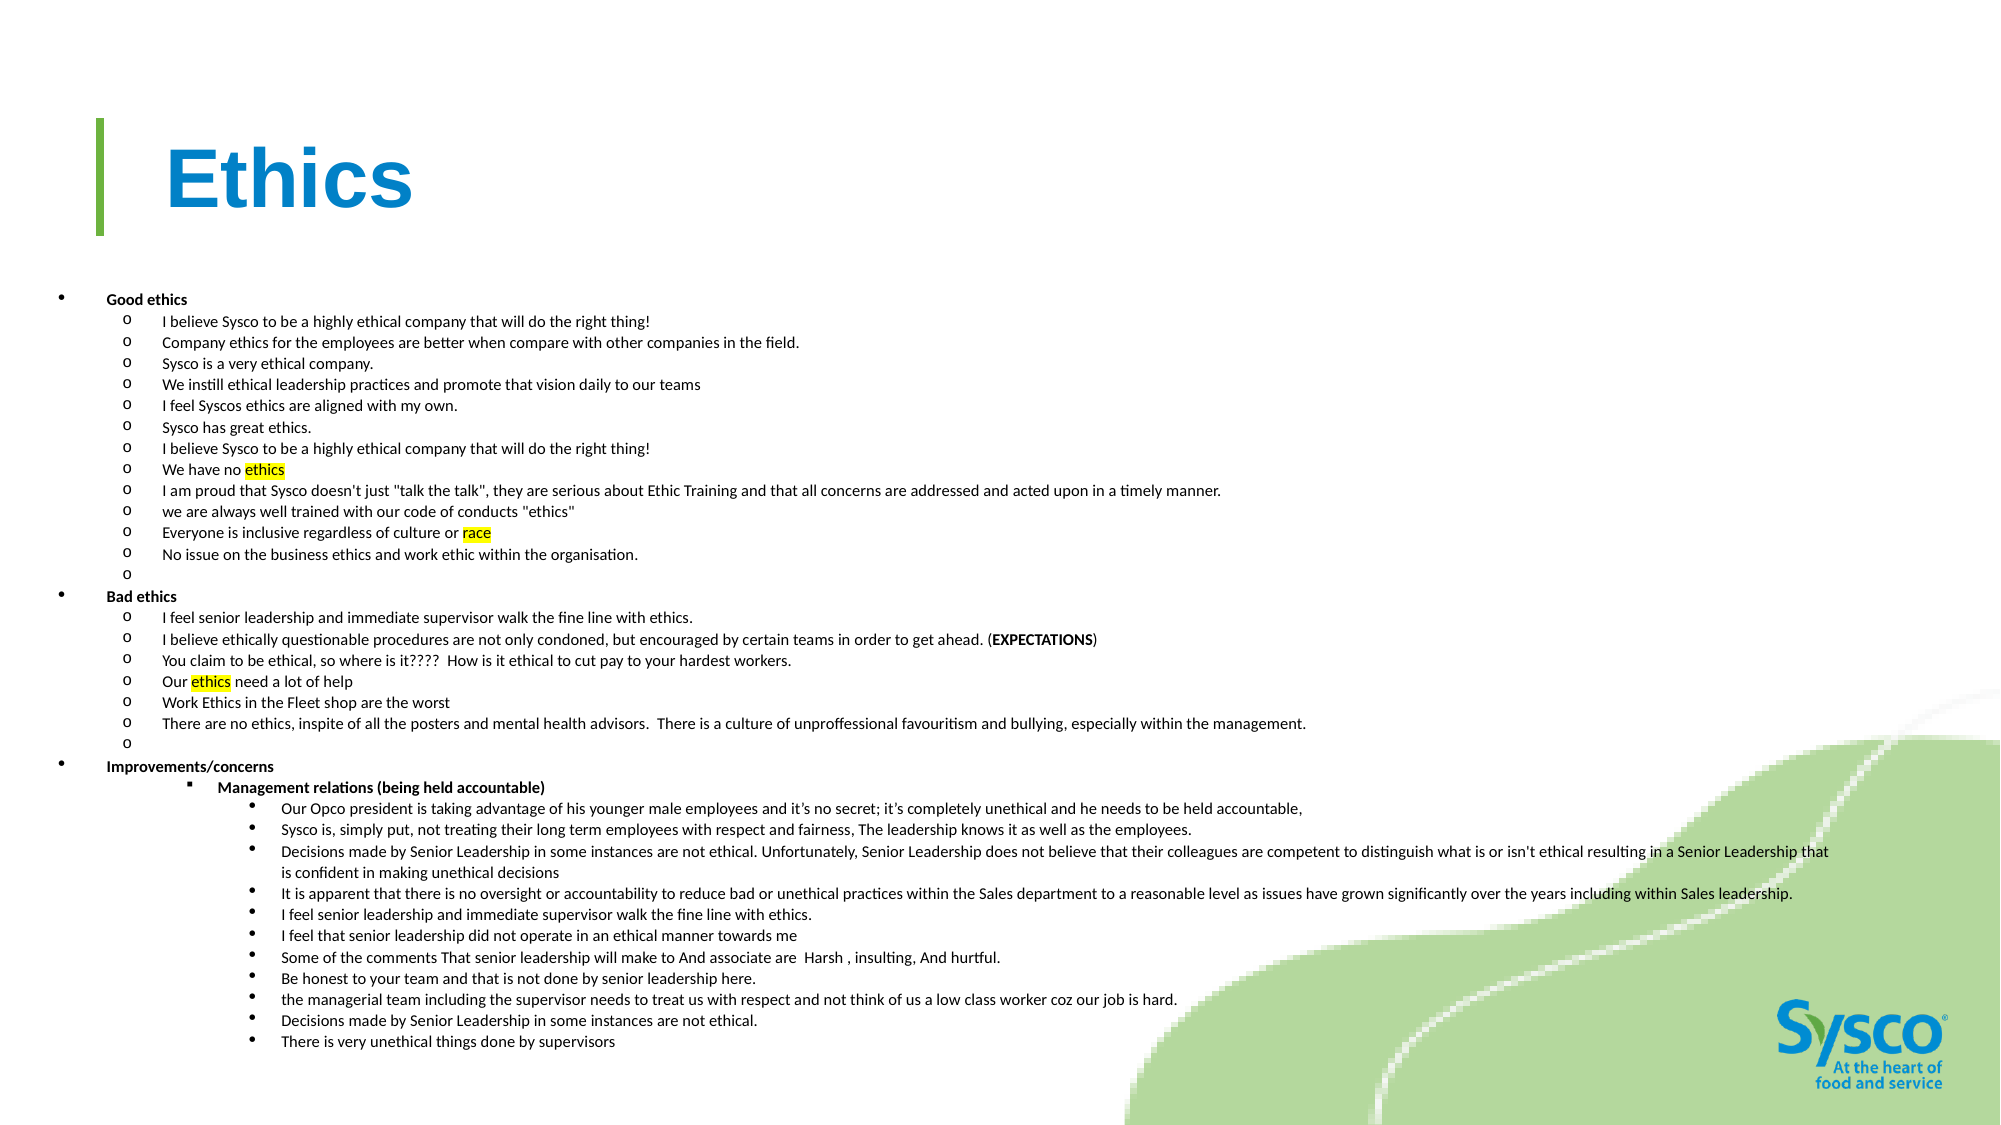

# Ethics
Good ethics
I believe Sysco to be a highly ethical company that will do the right thing!
Company ethics for the employees are better when compare with other companies in the field.
Sysco is a very ethical company.
We instill ethical leadership practices and promote that vision daily to our teams
I feel Syscos ethics are aligned with my own.
Sysco has great ethics.
I believe Sysco to be a highly ethical company that will do the right thing!
We have no ethics
I am proud that Sysco doesn't just "talk the talk", they are serious about Ethic Training and that all concerns are addressed and acted upon in a timely manner.
we are always well trained with our code of conducts "ethics"
Everyone is inclusive regardless of culture or race
No issue on the business ethics and work ethic within the organisation.

Bad ethics
I feel senior leadership and immediate supervisor walk the fine line with ethics.
I believe ethically questionable procedures are not only condoned, but encouraged by certain teams in order to get ahead. (EXPECTATIONS)
You claim to be ethical, so where is it????  How is it ethical to cut pay to your hardest workers.
Our ethics need a lot of help
Work Ethics in the Fleet shop are the worst
There are no ethics, inspite of all the posters and mental health advisors.  There is a culture of unproffessional favouritism and bullying, especially within the management.

Improvements/concerns
Management relations (being held accountable)
Our Opco president is taking advantage of his younger male employees and it’s no secret; it’s completely unethical and he needs to be held accountable,
Sysco is, simply put, not treating their long term employees with respect and fairness, The leadership knows it as well as the employees.
Decisions made by Senior Leadership in some instances are not ethical. Unfortunately, Senior Leadership does not believe that their colleagues are competent to distinguish what is or isn't ethical resulting in a Senior Leadership that is confident in making unethical decisions
It is apparent that there is no oversight or accountability to reduce bad or unethical practices within the Sales department to a reasonable level as issues have grown significantly over the years including within Sales leadership.
I feel senior leadership and immediate supervisor walk the fine line with ethics.
I feel that senior leadership did not operate in an ethical manner towards me
Some of the comments That senior leadership will make to And associate are  Harsh , insulting, And hurtful.
Be honest to your team and that is not done by senior leadership here.
the managerial team including the supervisor needs to treat us with respect and not think of us a low class worker coz our job is hard.
Decisions made by Senior Leadership in some instances are not ethical.
There is very unethical things done by supervisors